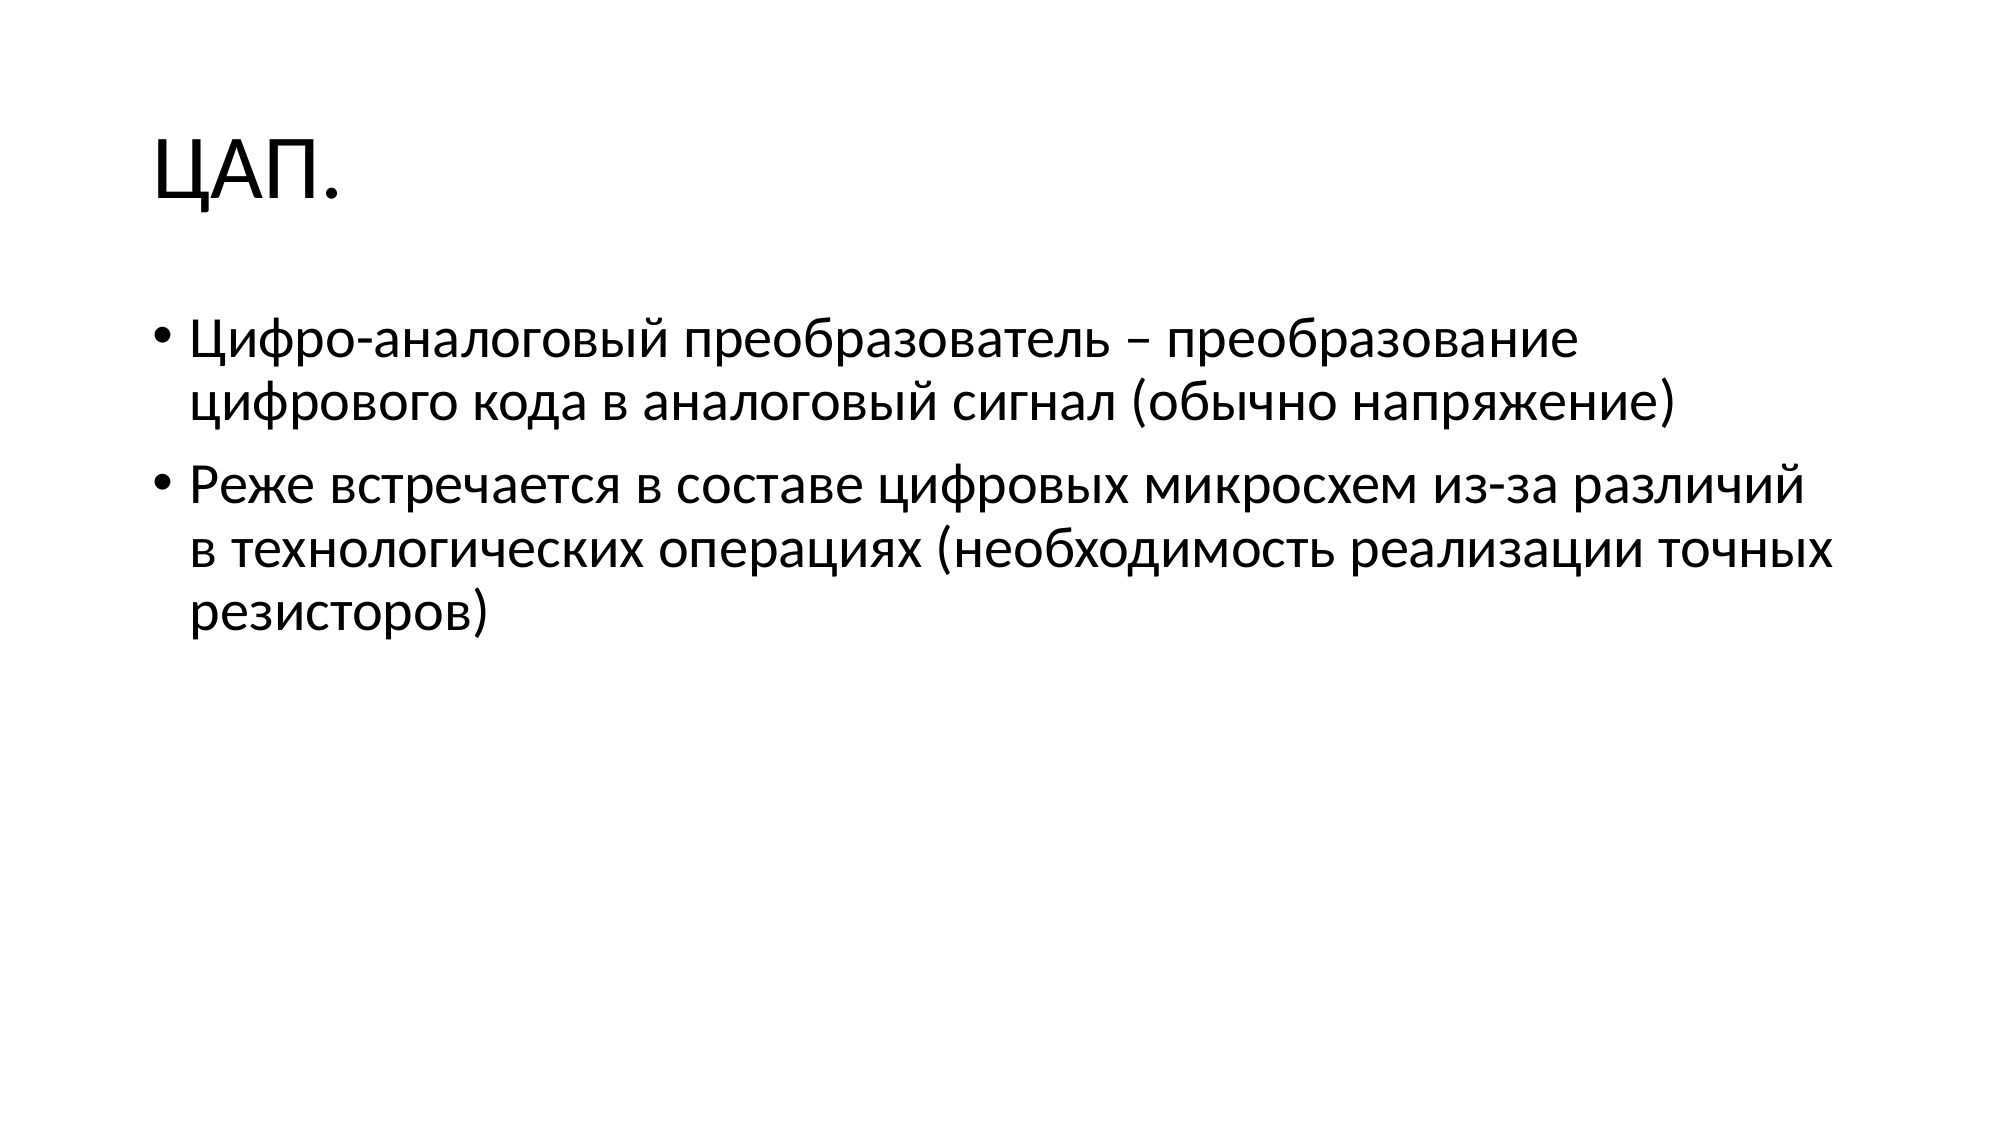

# ЦАП.
Цифро-аналоговый преобразователь – преобразование цифрового кода в аналоговый сигнал (обычно напряжение)
Реже встречается в составе цифровых микросхем из-за различий в технологических операциях (необходимость реализации точных резисторов)